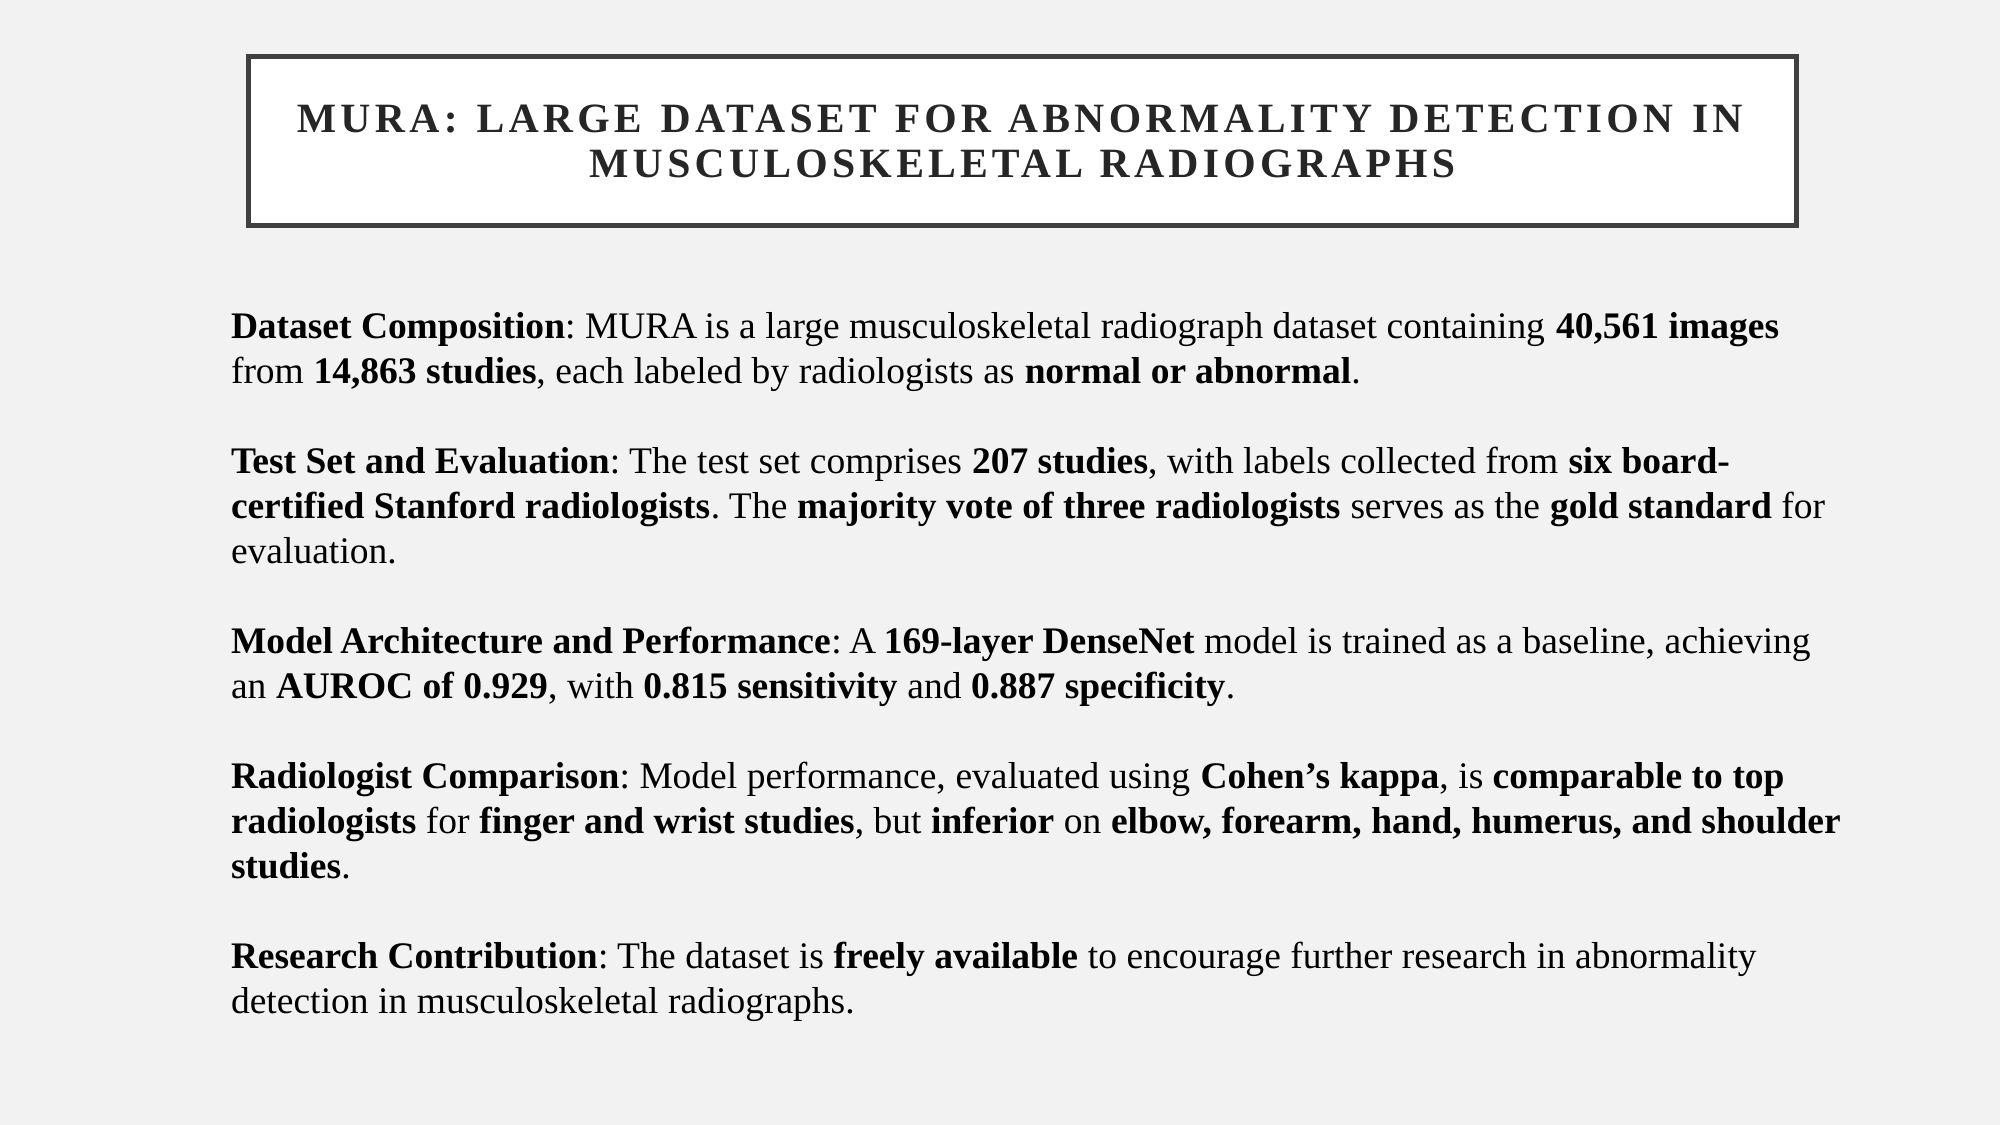

# MURA: Large Dataset for Abnormality Detection in Musculoskeletal Radiographs
Dataset Composition: MURA is a large musculoskeletal radiograph dataset containing 40,561 images from 14,863 studies, each labeled by radiologists as normal or abnormal.

Test Set and Evaluation: The test set comprises 207 studies, with labels collected from six board-certified Stanford radiologists. The majority vote of three radiologists serves as the gold standard for evaluation.

Model Architecture and Performance: A 169-layer DenseNet model is trained as a baseline, achieving an AUROC of 0.929, with 0.815 sensitivity and 0.887 specificity.

Radiologist Comparison: Model performance, evaluated using Cohen’s kappa, is comparable to top radiologists for finger and wrist studies, but inferior on elbow, forearm, hand, humerus, and shoulder studies.

Research Contribution: The dataset is freely available to encourage further research in abnormality detection in musculoskeletal radiographs.